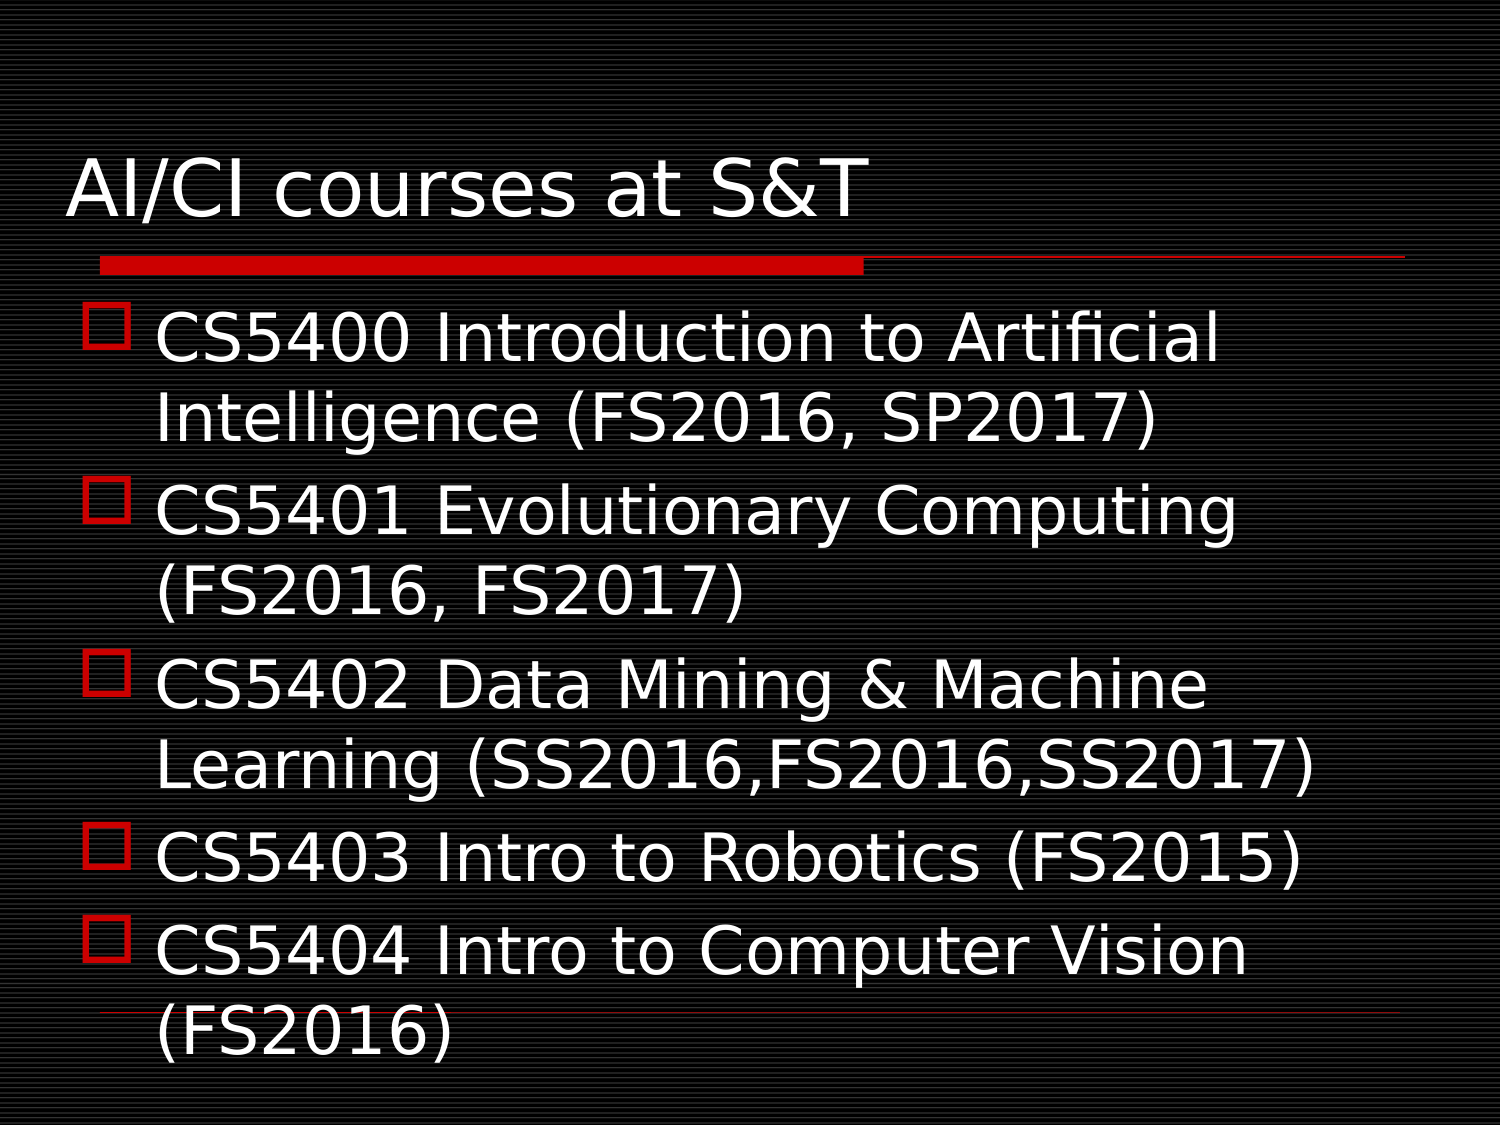

# AI/CI courses at S&T
CS5400 Introduction to Artificial Intelligence (FS2016, SP2017)
CS5401 Evolutionary Computing (FS2016, FS2017)
CS5402 Data Mining & Machine Learning (SS2016,FS2016,SS2017)
CS5403 Intro to Robotics (FS2015)
CS5404 Intro to Computer Vision (FS2016)